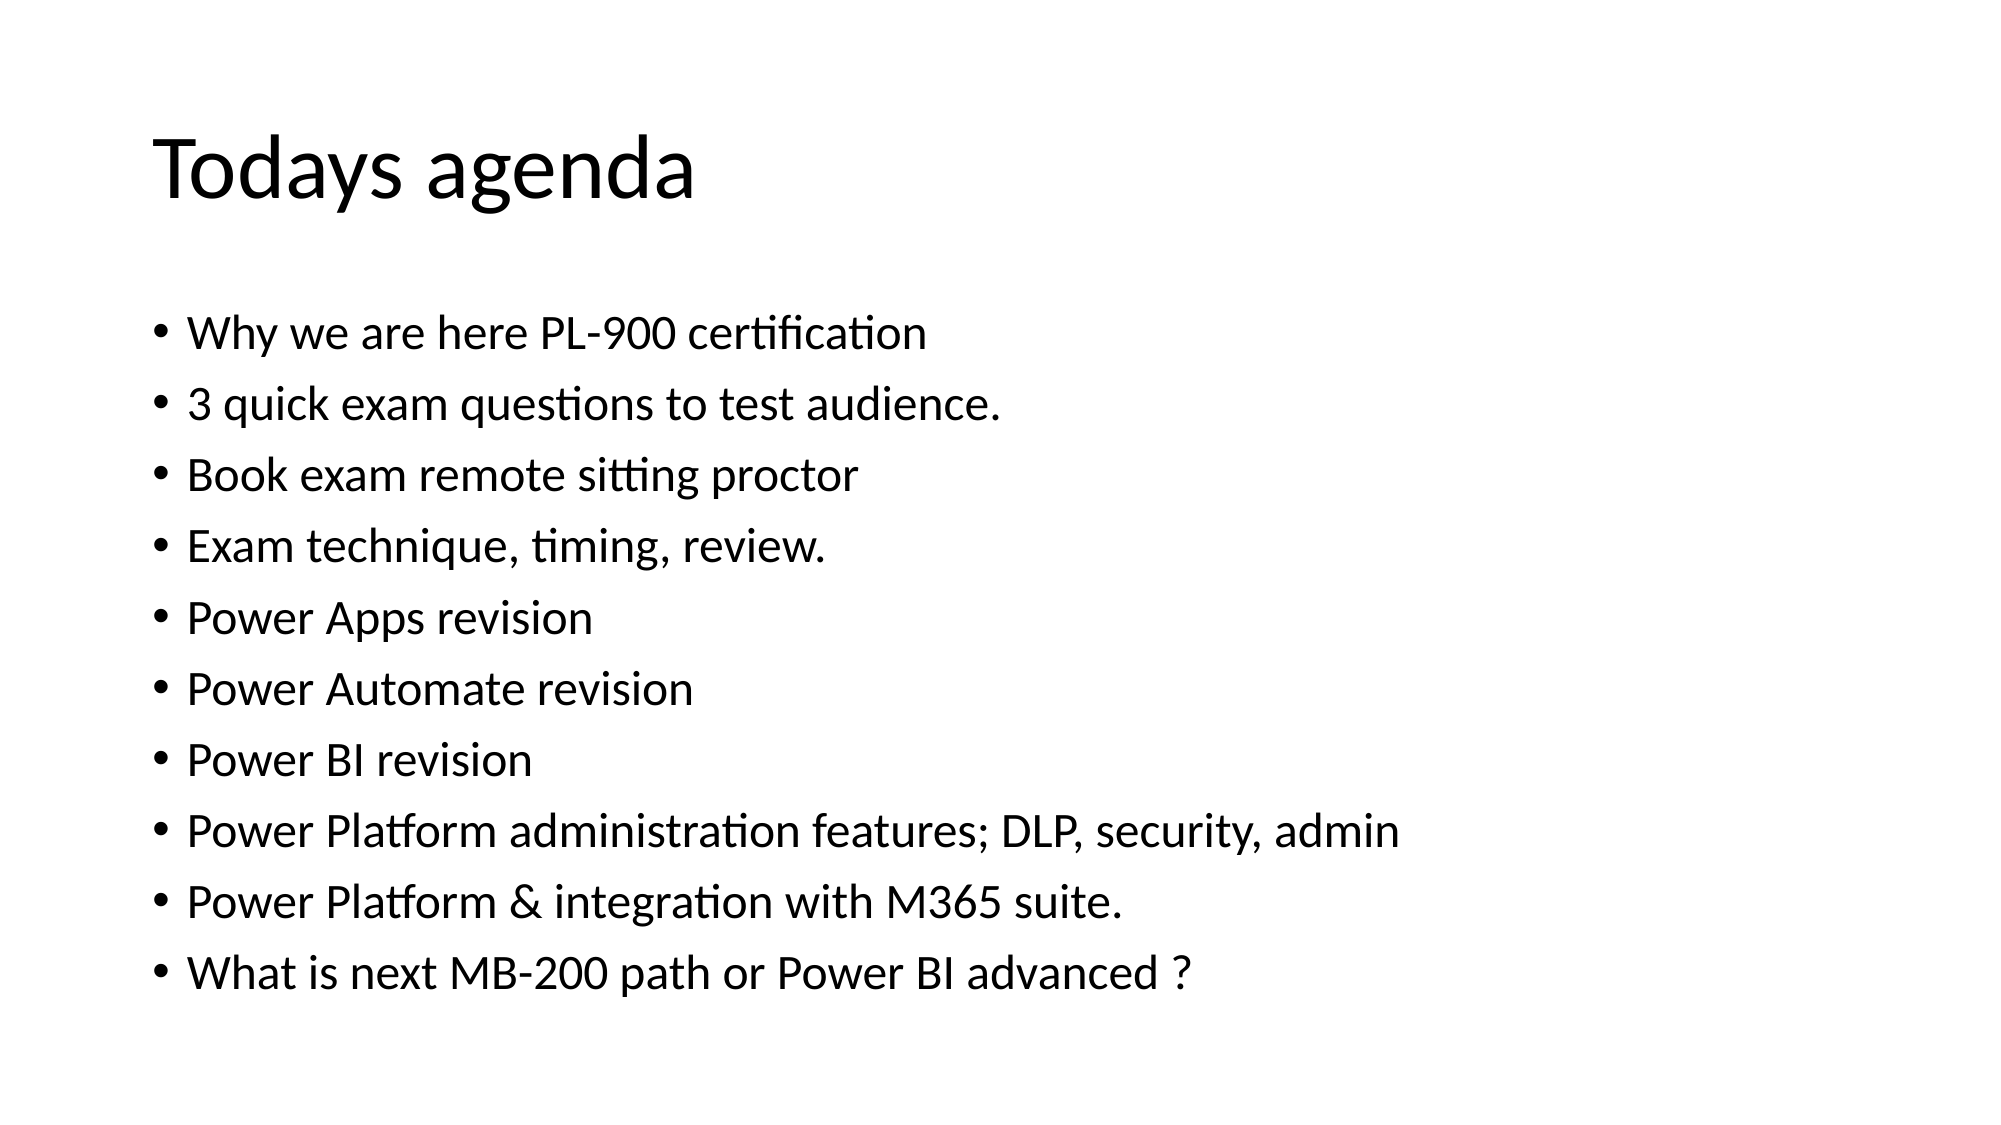

# Todays agenda
Why we are here PL-900 certification
3 quick exam questions to test audience.
Book exam remote sitting proctor
Exam technique, timing, review.
Power Apps revision
Power Automate revision
Power BI revision
Power Platform administration features; DLP, security, admin
Power Platform & integration with M365 suite.
What is next MB-200 path or Power BI advanced ?